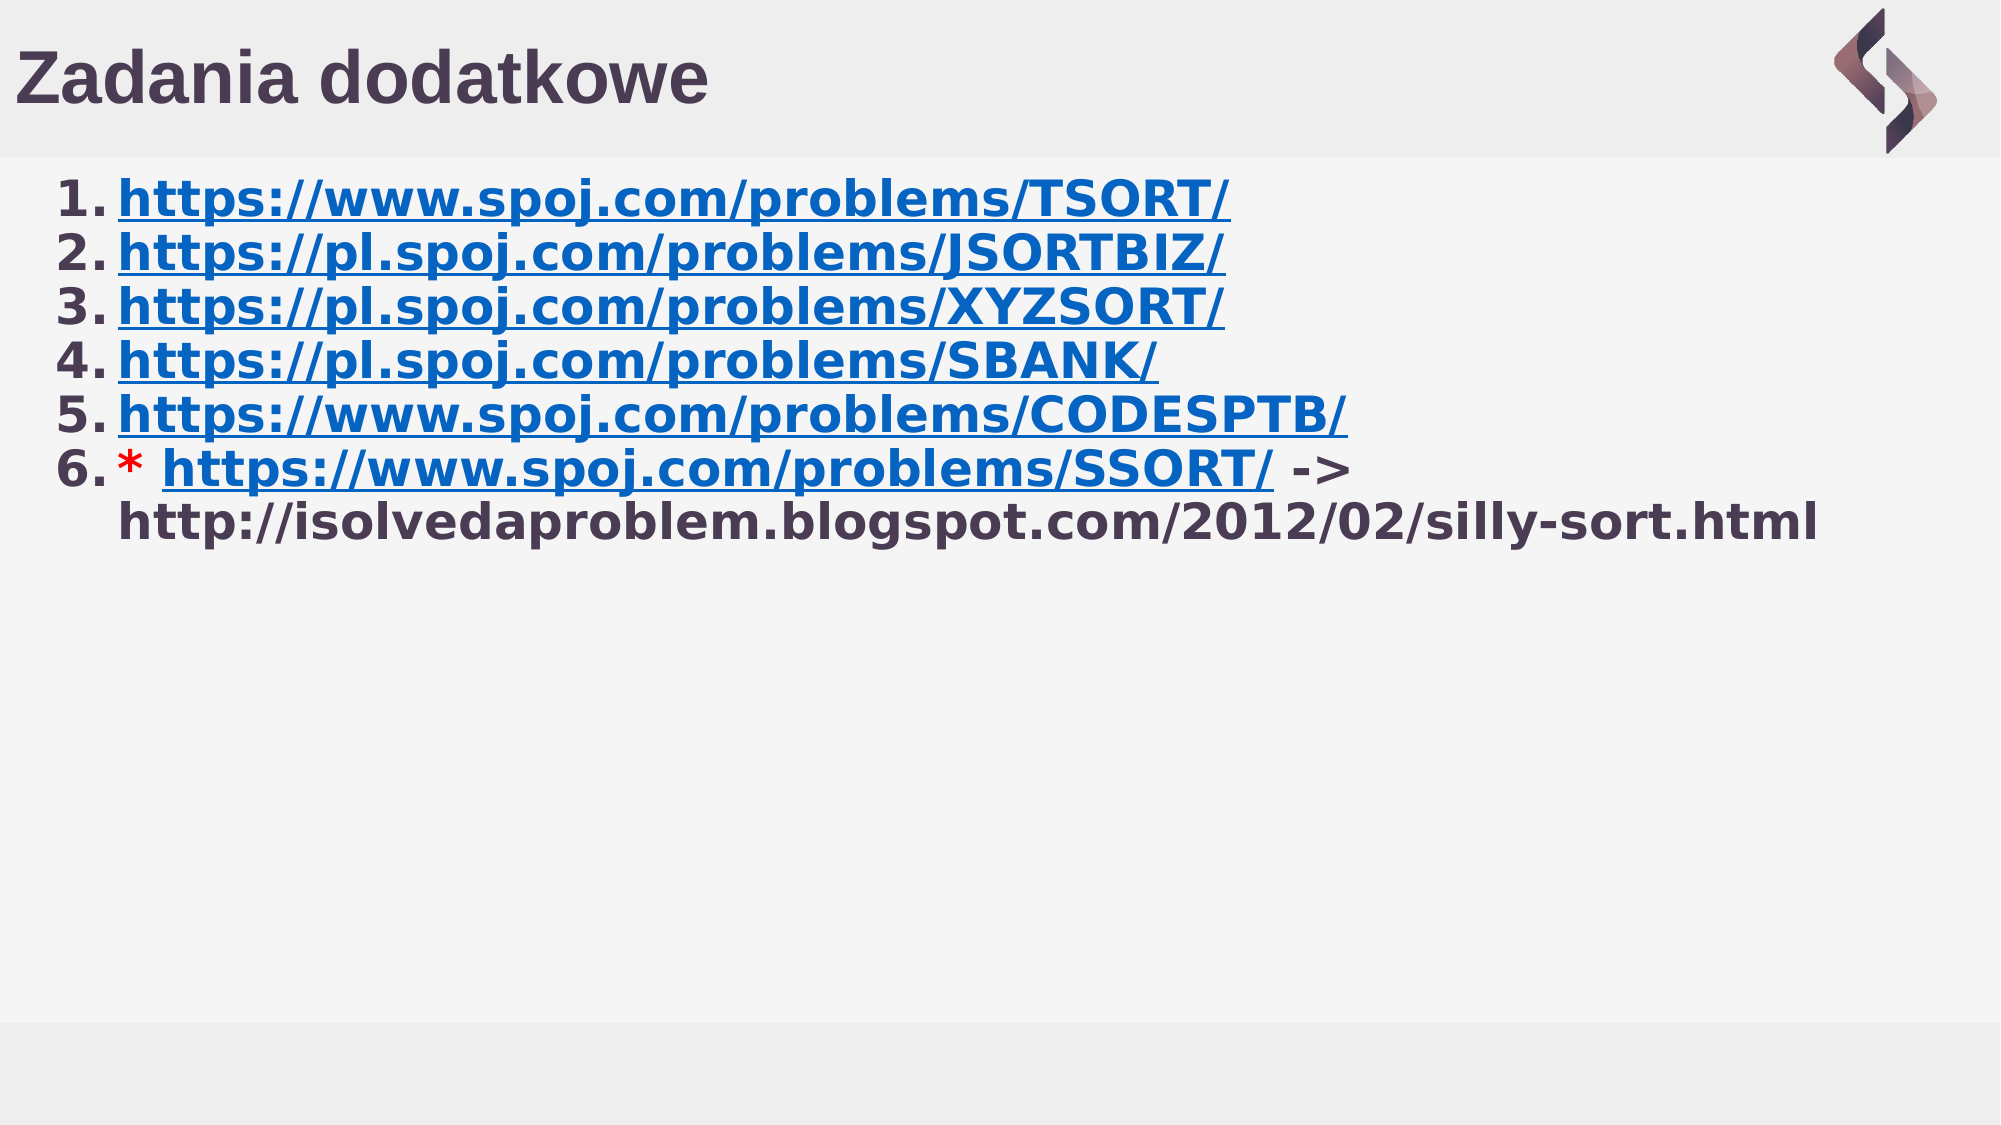

# Zadania dodatkowe
https://www.spoj.com/problems/TSORT/
https://pl.spoj.com/problems/JSORTBIZ/
https://pl.spoj.com/problems/XYZSORT/
https://pl.spoj.com/problems/SBANK/
https://www.spoj.com/problems/CODESPTB/
* https://www.spoj.com/problems/SSORT/ -> http://isolvedaproblem.blogspot.com/2012/02/silly-sort.html